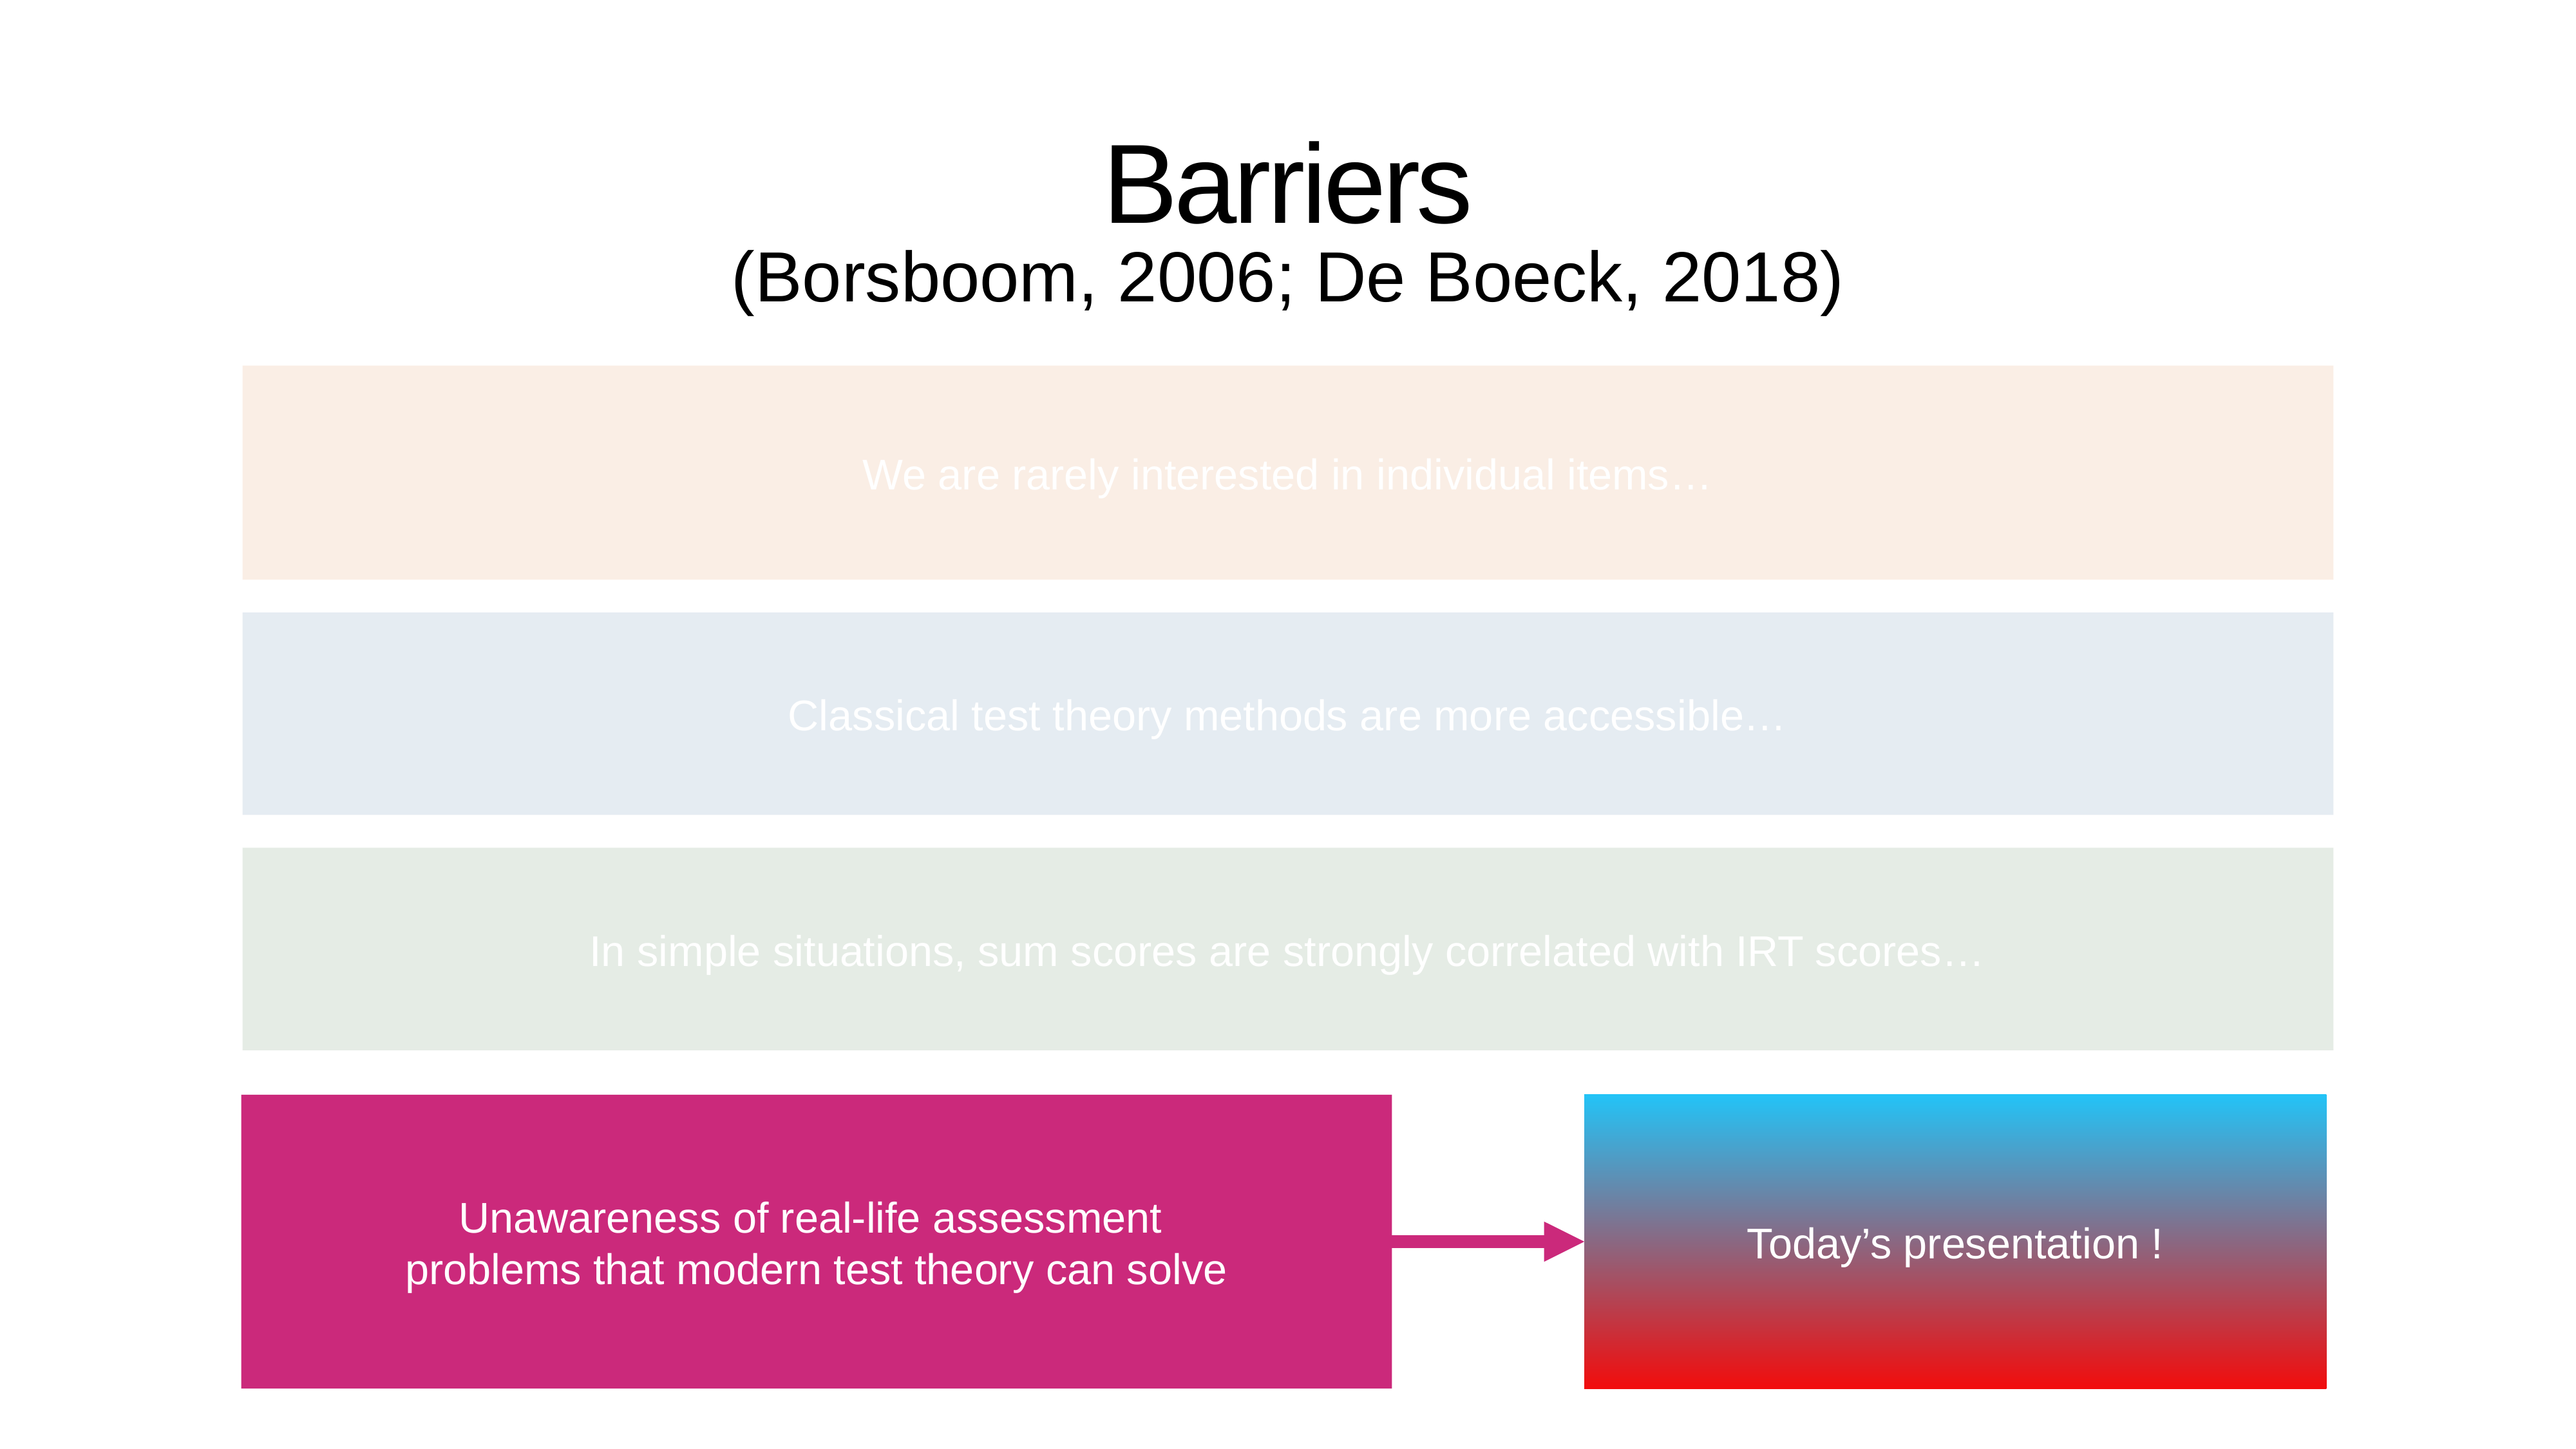

# Barriers
(Borsboom, 2006; De Boeck, 2018)
We are rarely interested in individual items…
Classical test theory methods are more accessible…
In simple situations, sum scores are strongly correlated with IRT scores…
Unawareness of real-life assessment
problems that modern test theory can solve
Today’s presentation !